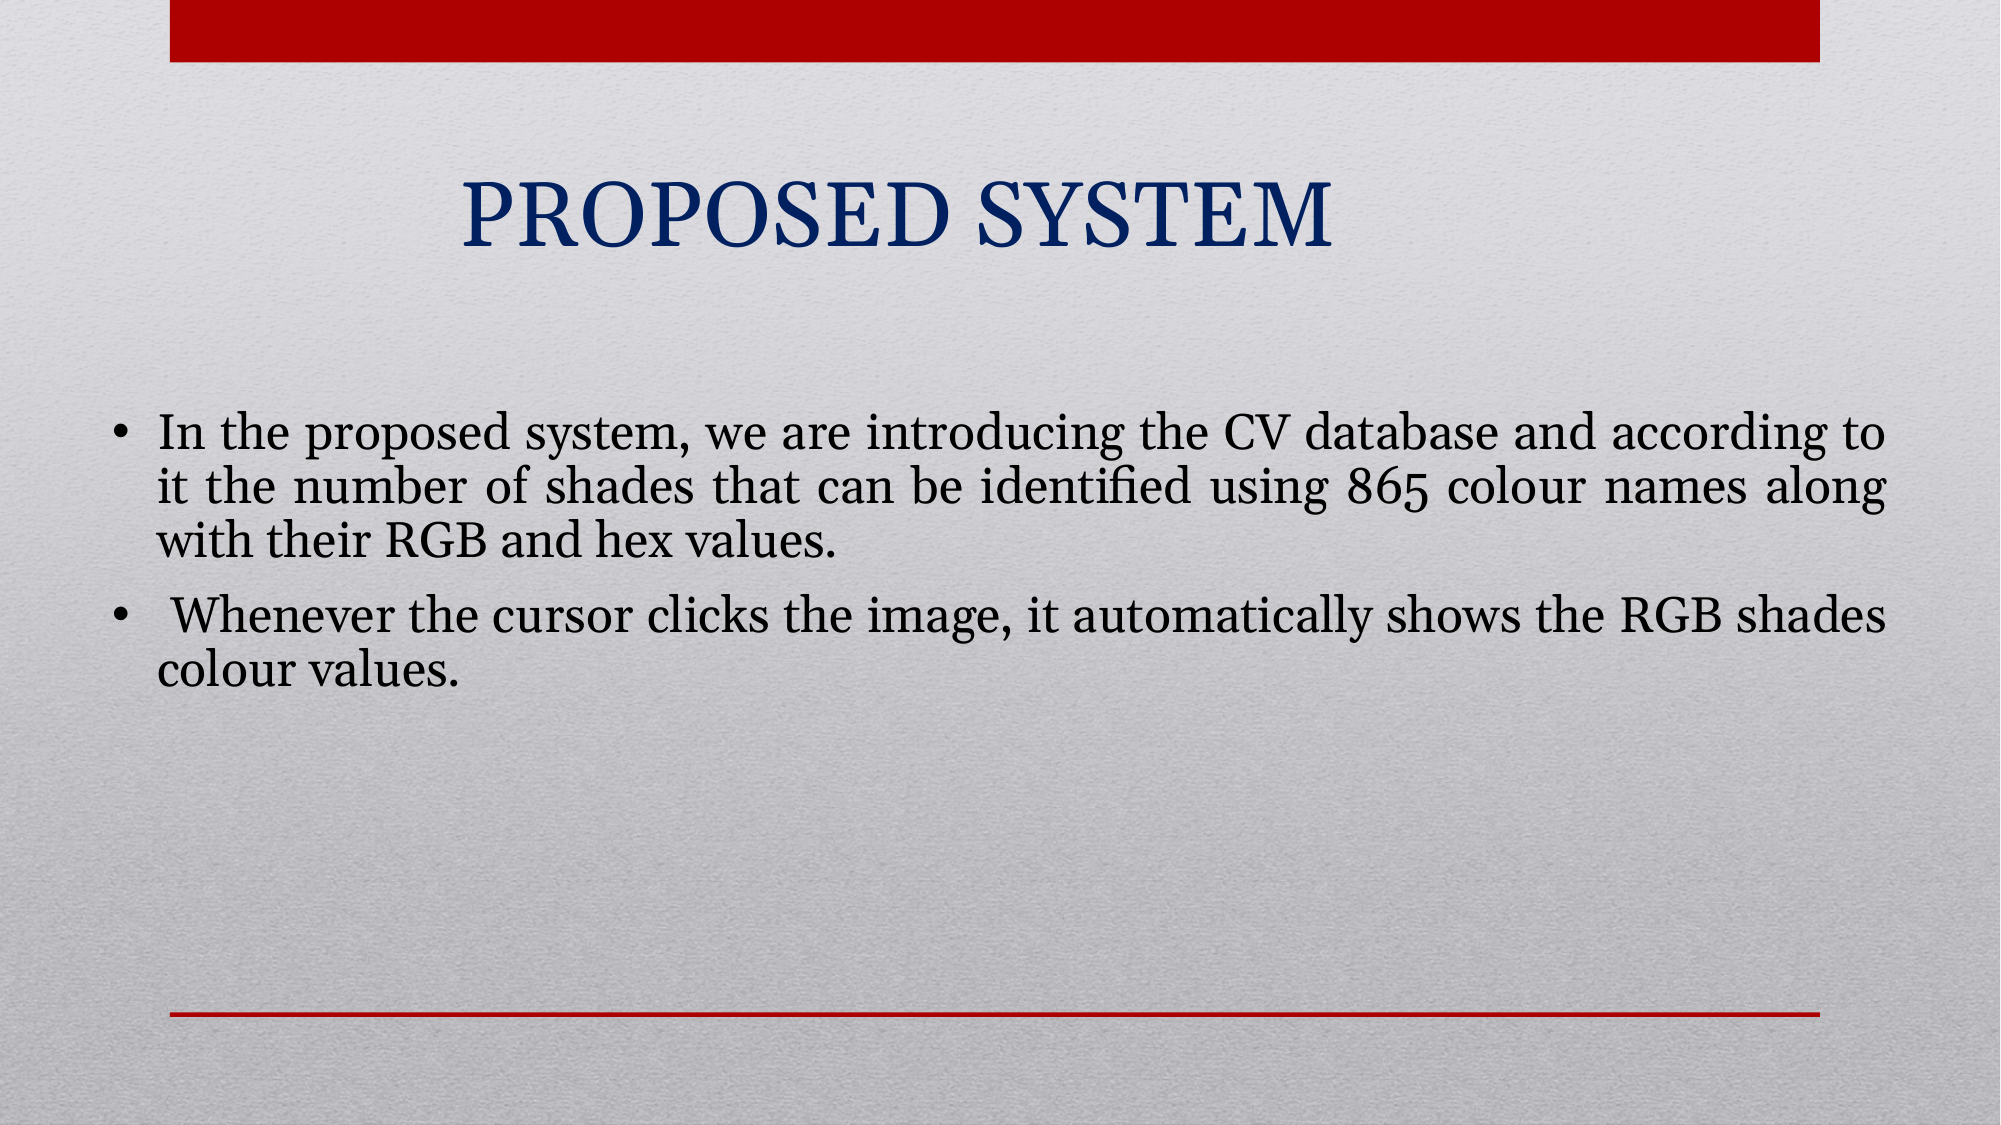

# PROPOSED SYSTEM
In the proposed system, we are introducing the CV database and according to it the number of shades that can be identified using 865 colour names along with their RGB and hex values.
 Whenever the cursor clicks the image, it automatically shows the RGB shades colour values.